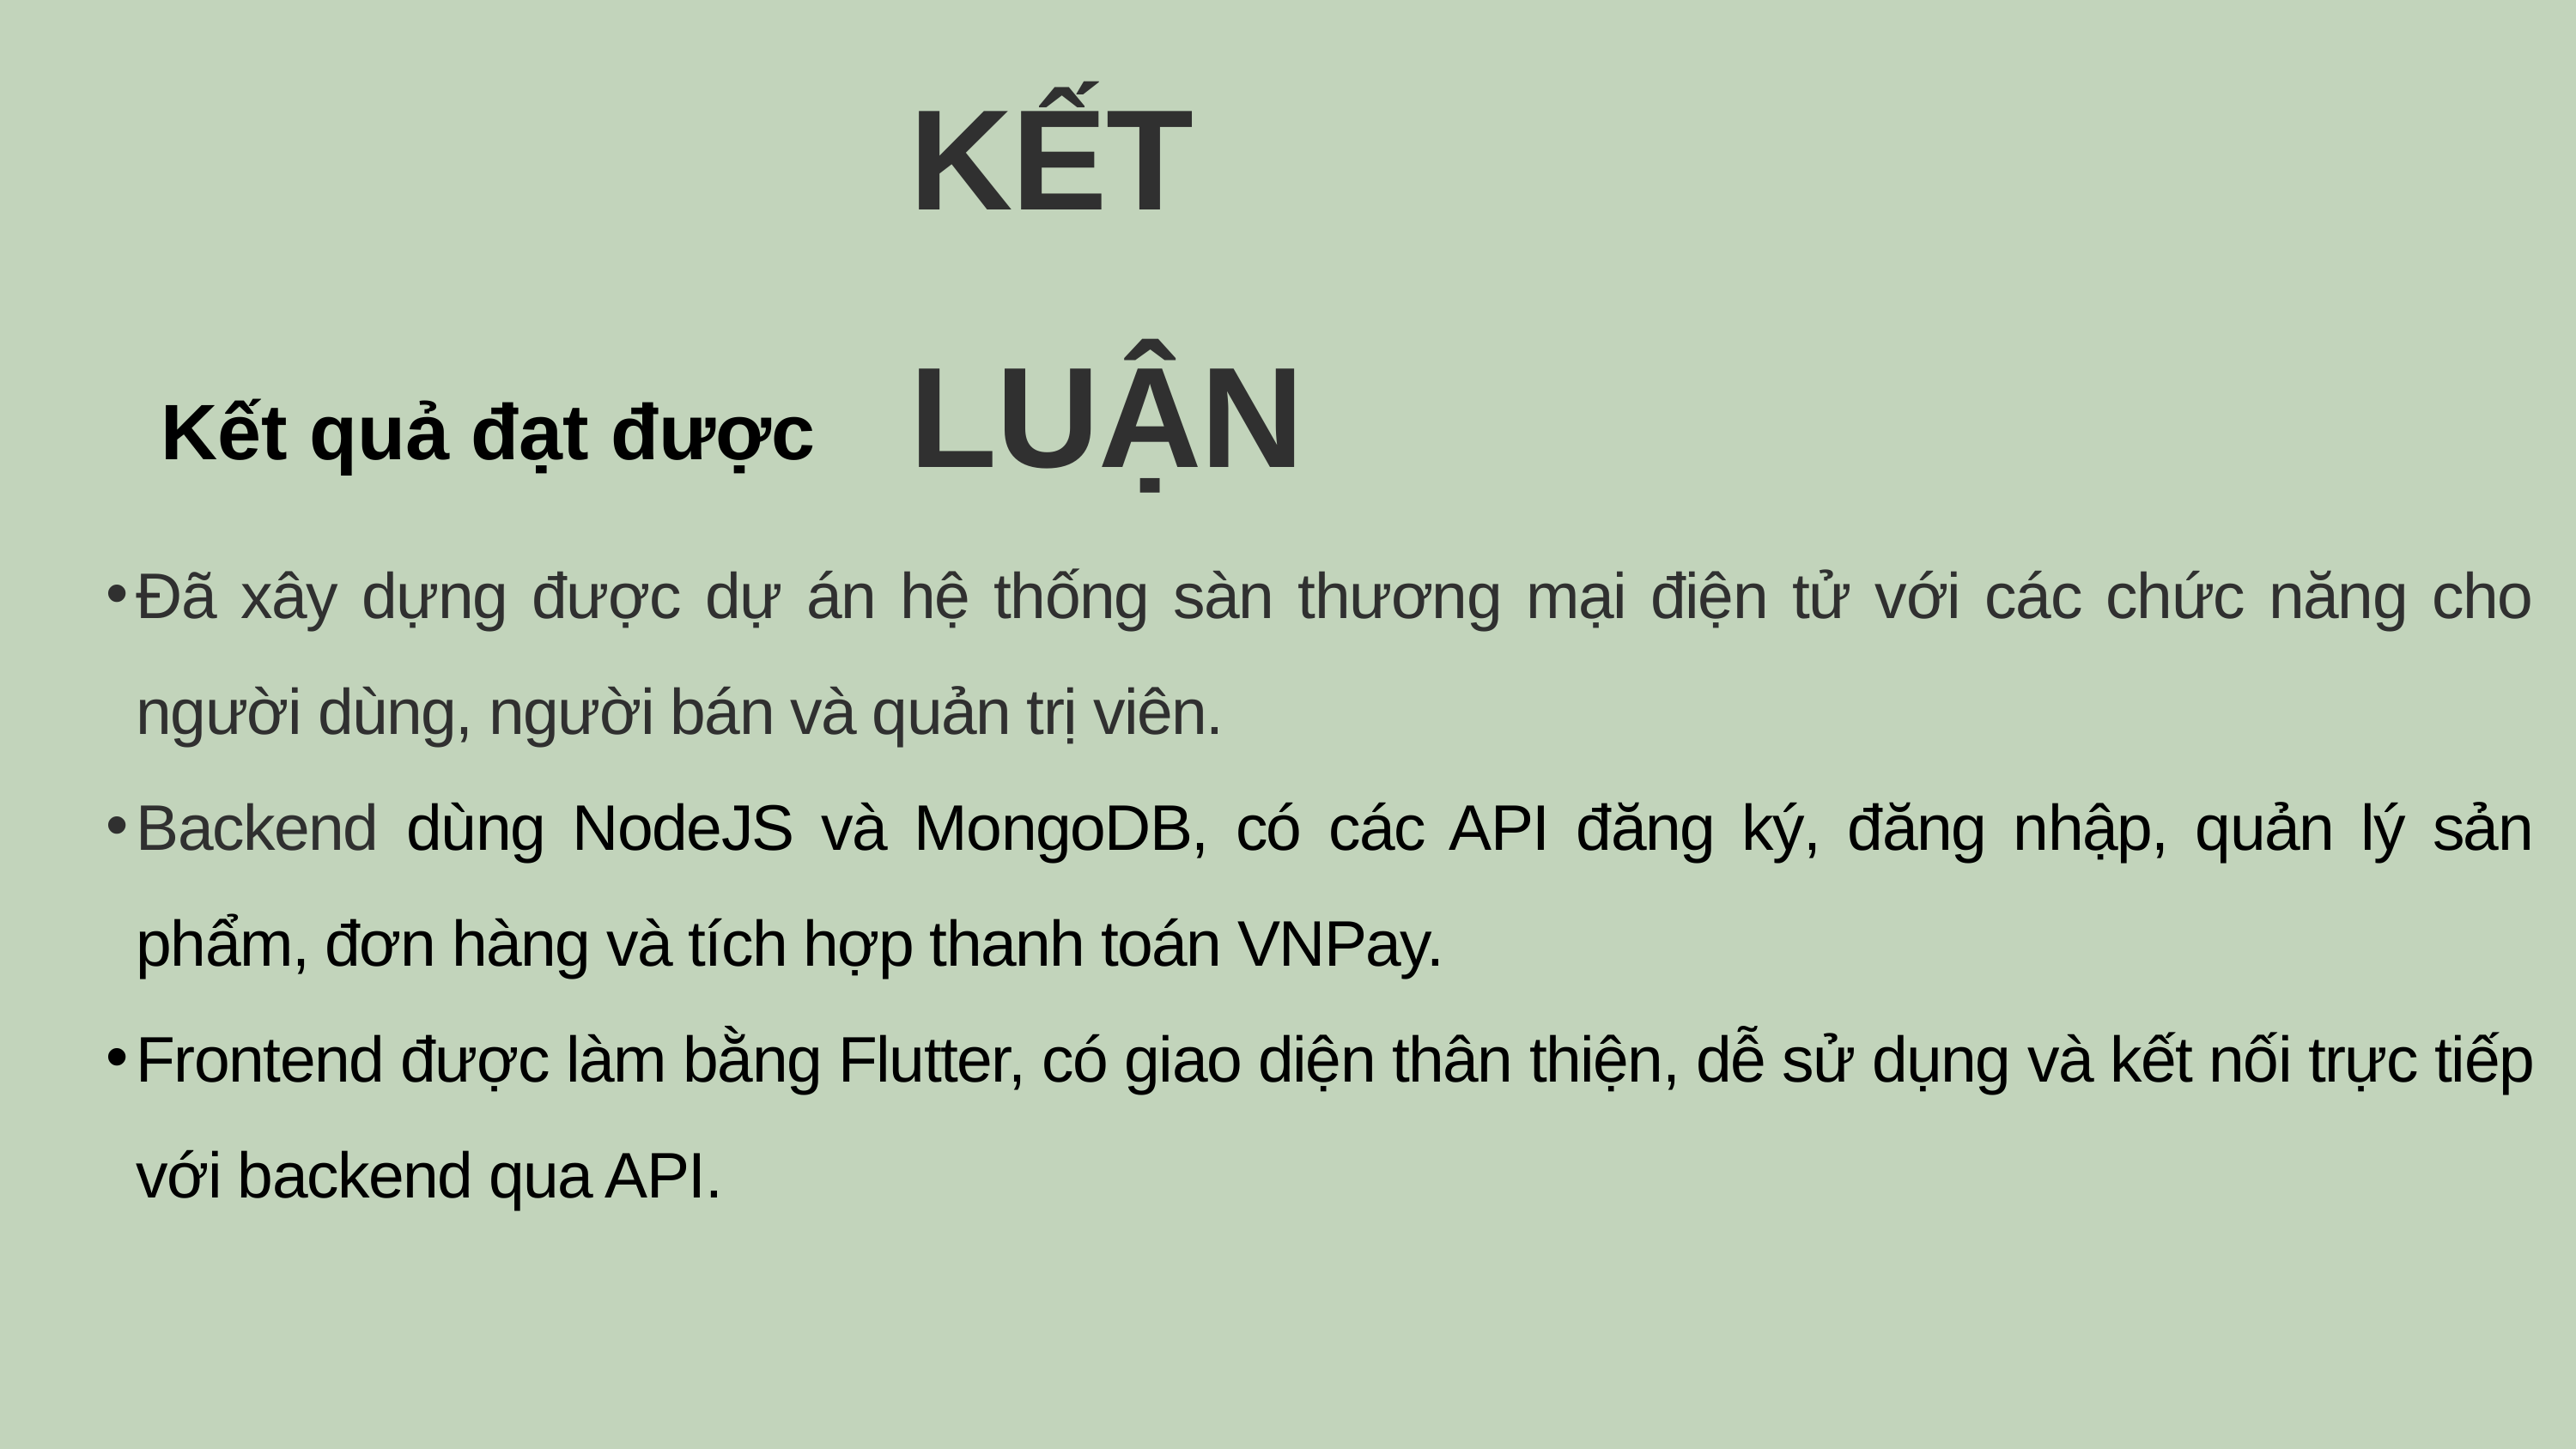

KẾT LUẬN
Kết quả đạt được
Đã xây dựng được dự án hệ thống sàn thương mại điện tử với các chức năng cho người dùng, người bán và quản trị viên.
Backend dùng NodeJS và MongoDB, có các API đăng ký, đăng nhập, quản lý sản phẩm, đơn hàng và tích hợp thanh toán VNPay.
Frontend được làm bằng Flutter, có giao diện thân thiện, dễ sử dụng và kết nối trực tiếp với backend qua API.